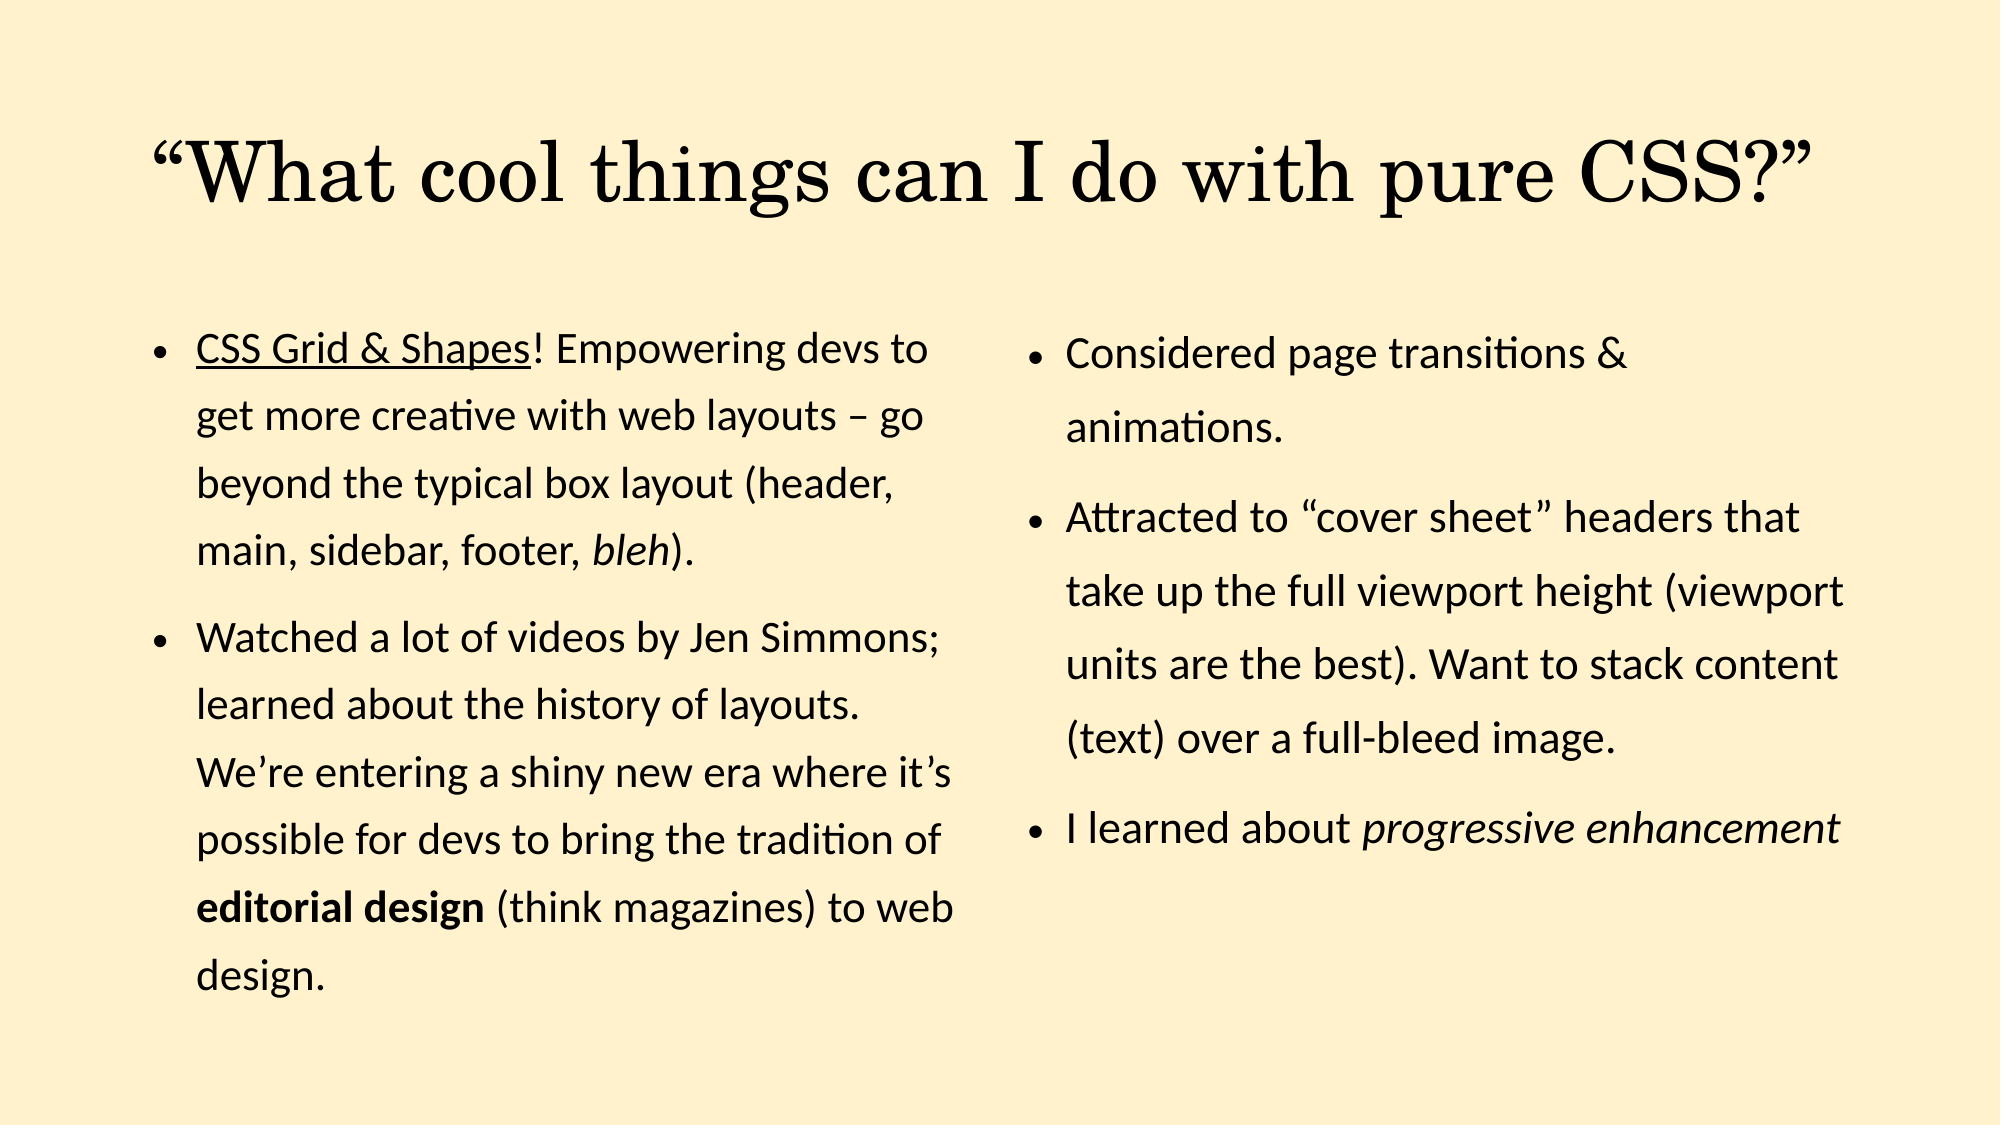

# “What cool things can I do with pure CSS?”
CSS Grid & Shapes! Empowering devs to get more creative with web layouts – go beyond the typical box layout (header, main, sidebar, footer, bleh).
Watched a lot of videos by Jen Simmons; learned about the history of layouts. We’re entering a shiny new era where it’s possible for devs to bring the tradition of editorial design (think magazines) to web design.
Considered page transitions & animations.
Attracted to “cover sheet” headers that take up the full viewport height (viewport units are the best). Want to stack content (text) over a full-bleed image.
I learned about progressive enhancement